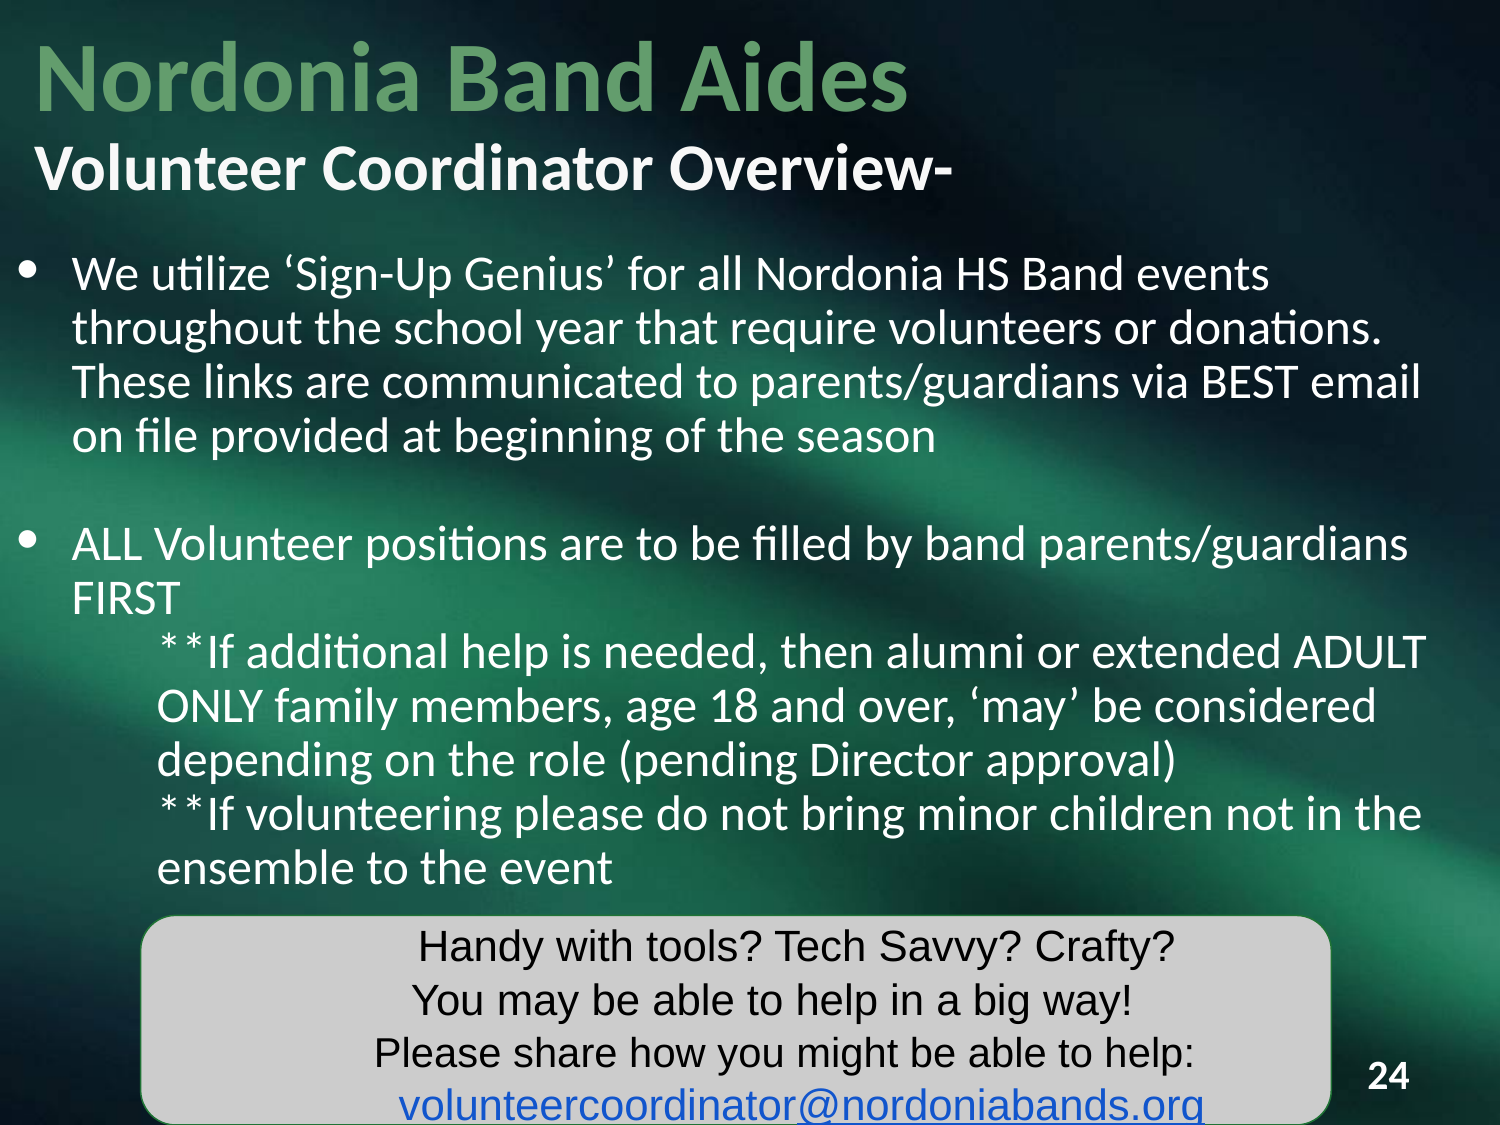

# Nordonia Band Aides Volunteer Coordinator Overview-

We utilize ‘Sign-Up Genius’ for all Nordonia HS Band events throughout the school year that require volunteers or donations. These links are communicated to parents/guardians via BEST email on file provided at beginning of the season

ALL Volunteer positions are to be filled by band parents/guardians FIRST
**If additional help is needed, then alumni or extended ADULT ONLY family members, age 18 and over, ‘may’ be considered depending on the role (pending Director approval)
**If volunteering please do not bring minor children not in the ensemble to the event

**volunteers need be 18+ years

                  Handy with tools? Tech Savvy? Crafty?
                    You may be able to help in a big way!
                 Please share how you might be able to help:
                   volunteercoordinator@nordoniabands.org
24